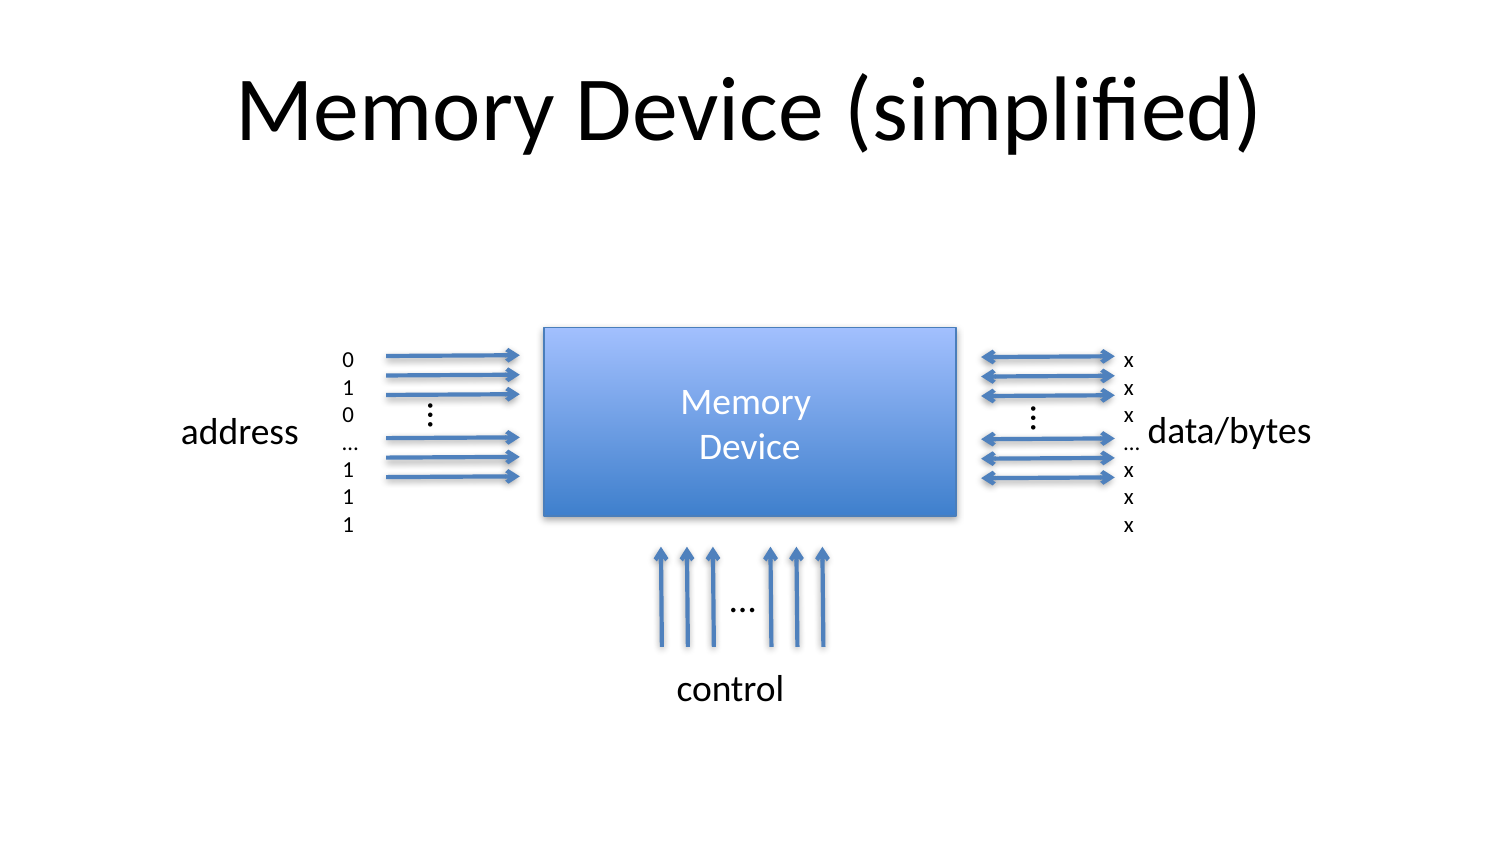

# Memory Device (simplified)
Memory
Device
0
1
0
…
1
1
1
x
x
x
…
x
x
x
…
…
data/bytes
address
…
control